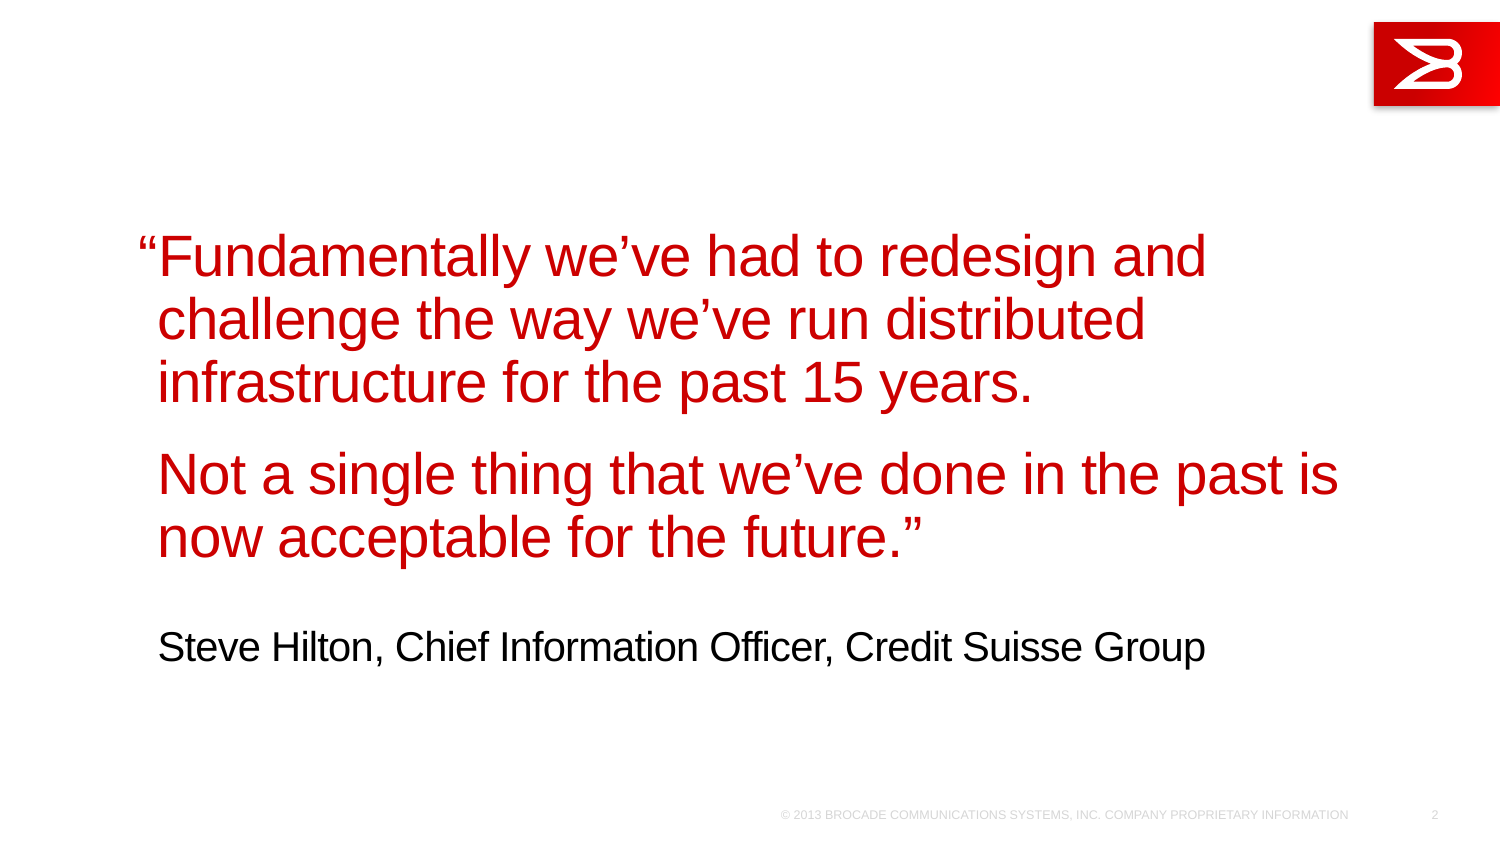

“Fundamentally we’ve had to redesign and challenge the way we’ve run distributed infrastructure for the past 15 years.
Not a single thing that we’ve done in the past is
now acceptable for the future.”
Steve Hilton, Chief Information Officer, Credit Suisse Group
© 2013 Brocade Communications Systems, Inc. Company Proprietary Information
2